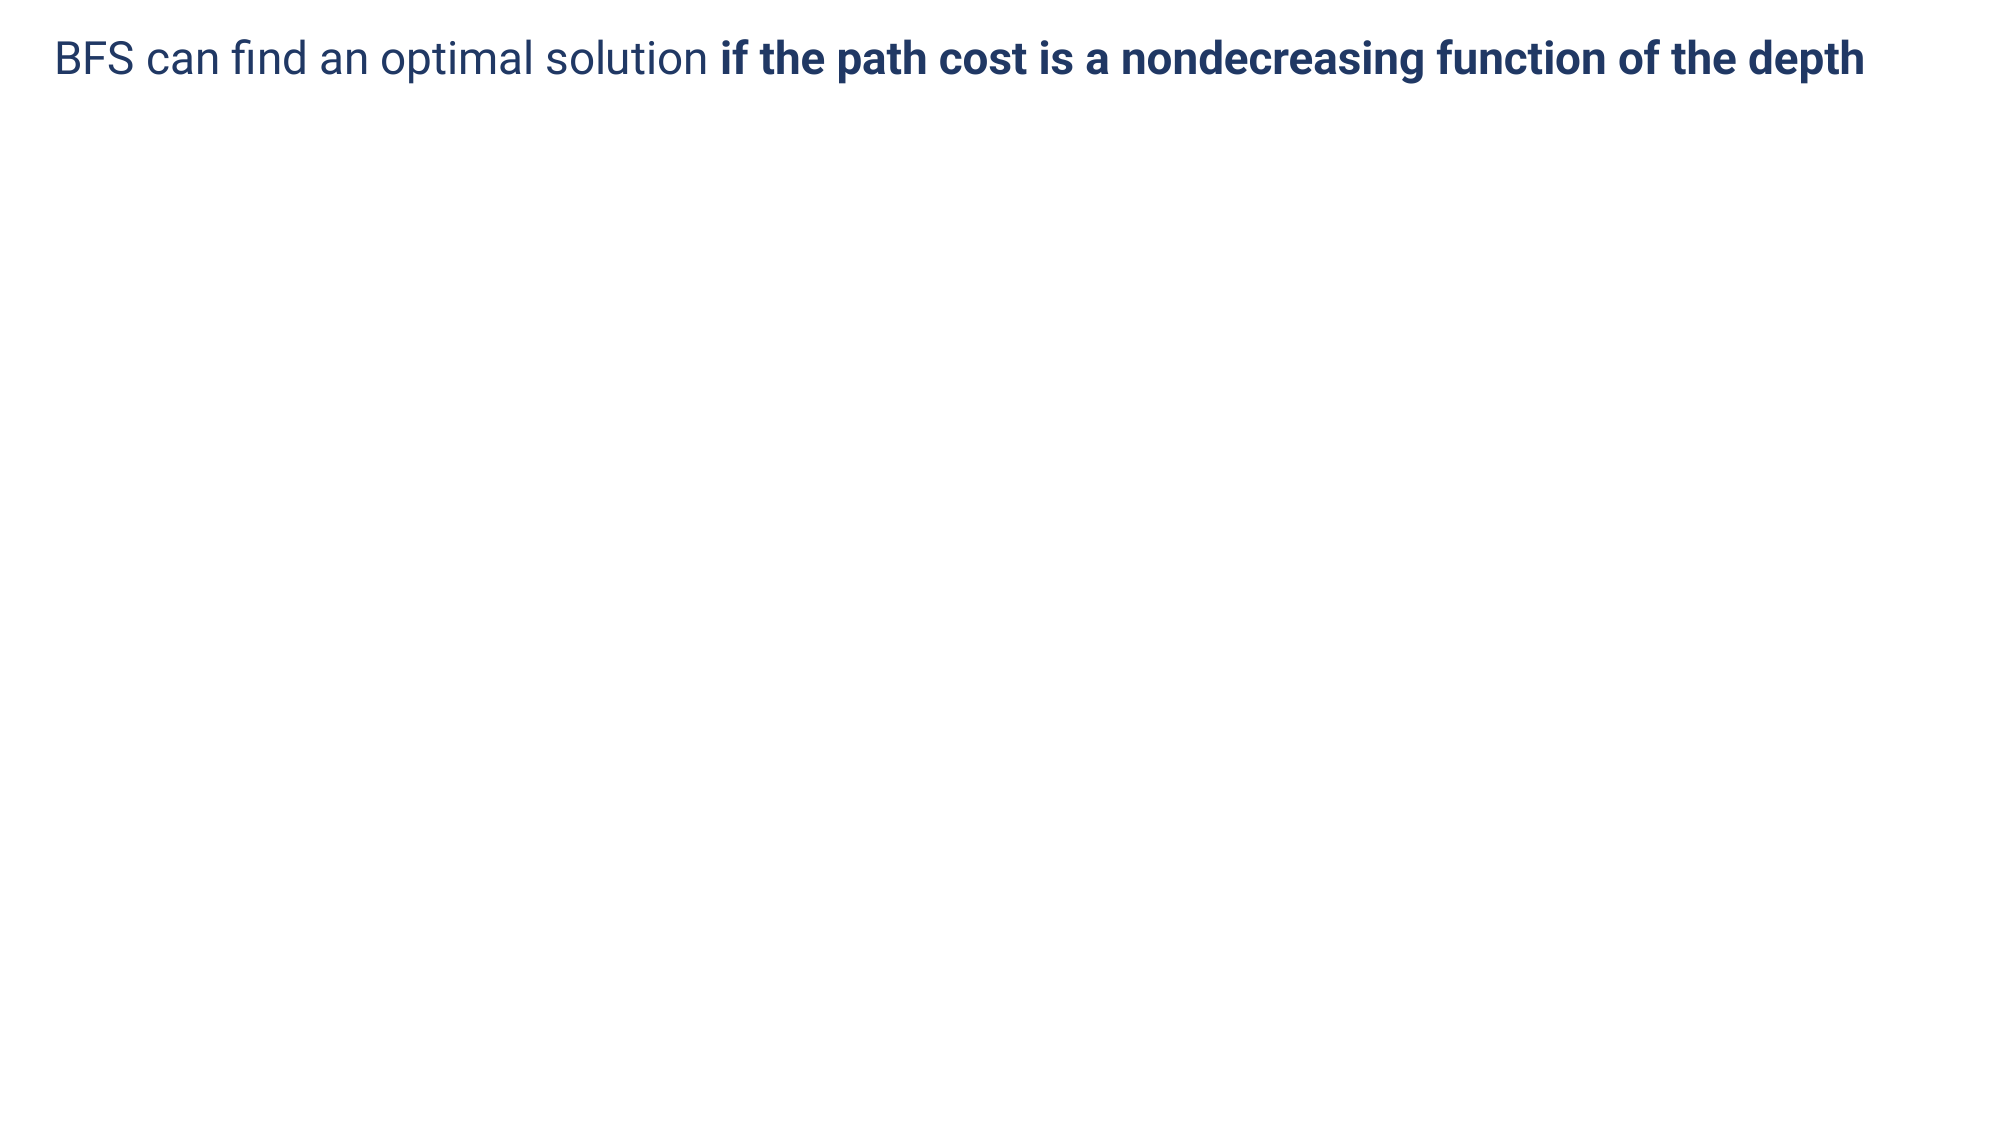

BFS can find an optimal solution if the path cost is a nondecreasing function of the depth